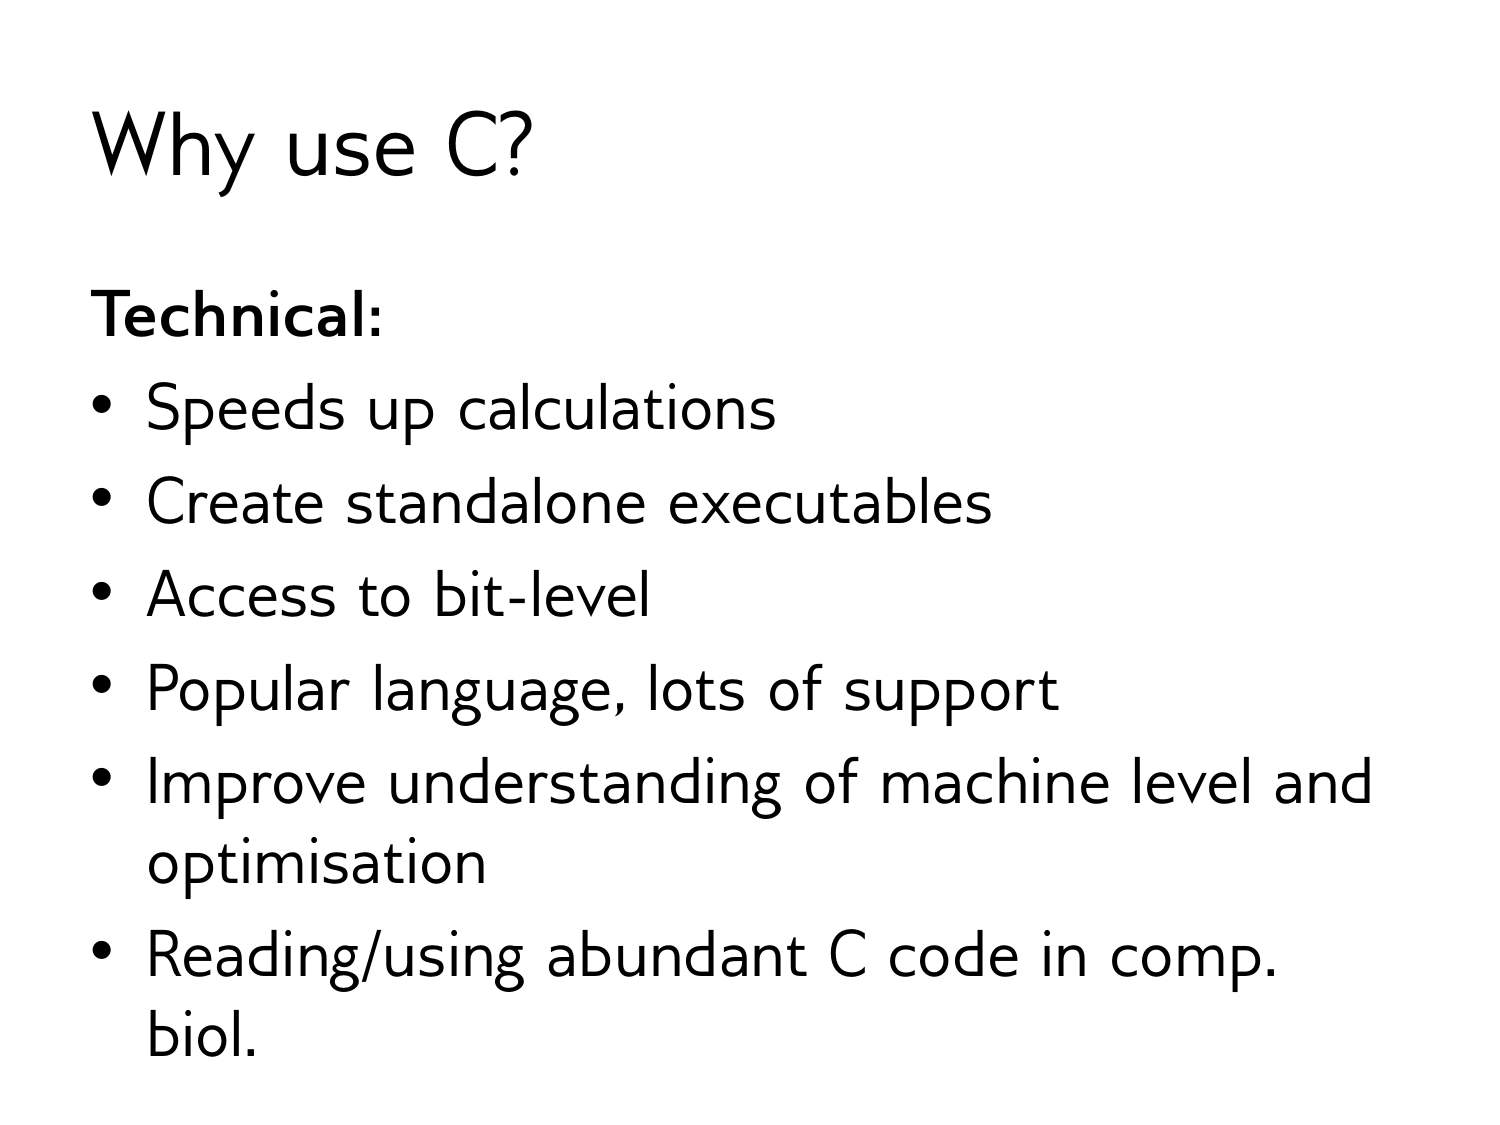

# Why use C?
Technical:
Speeds up calculations
Create standalone executables
Access to bit-level
Popular language, lots of support
Improve understanding of machine level and optimisation
Reading/using abundant C code in comp. biol.